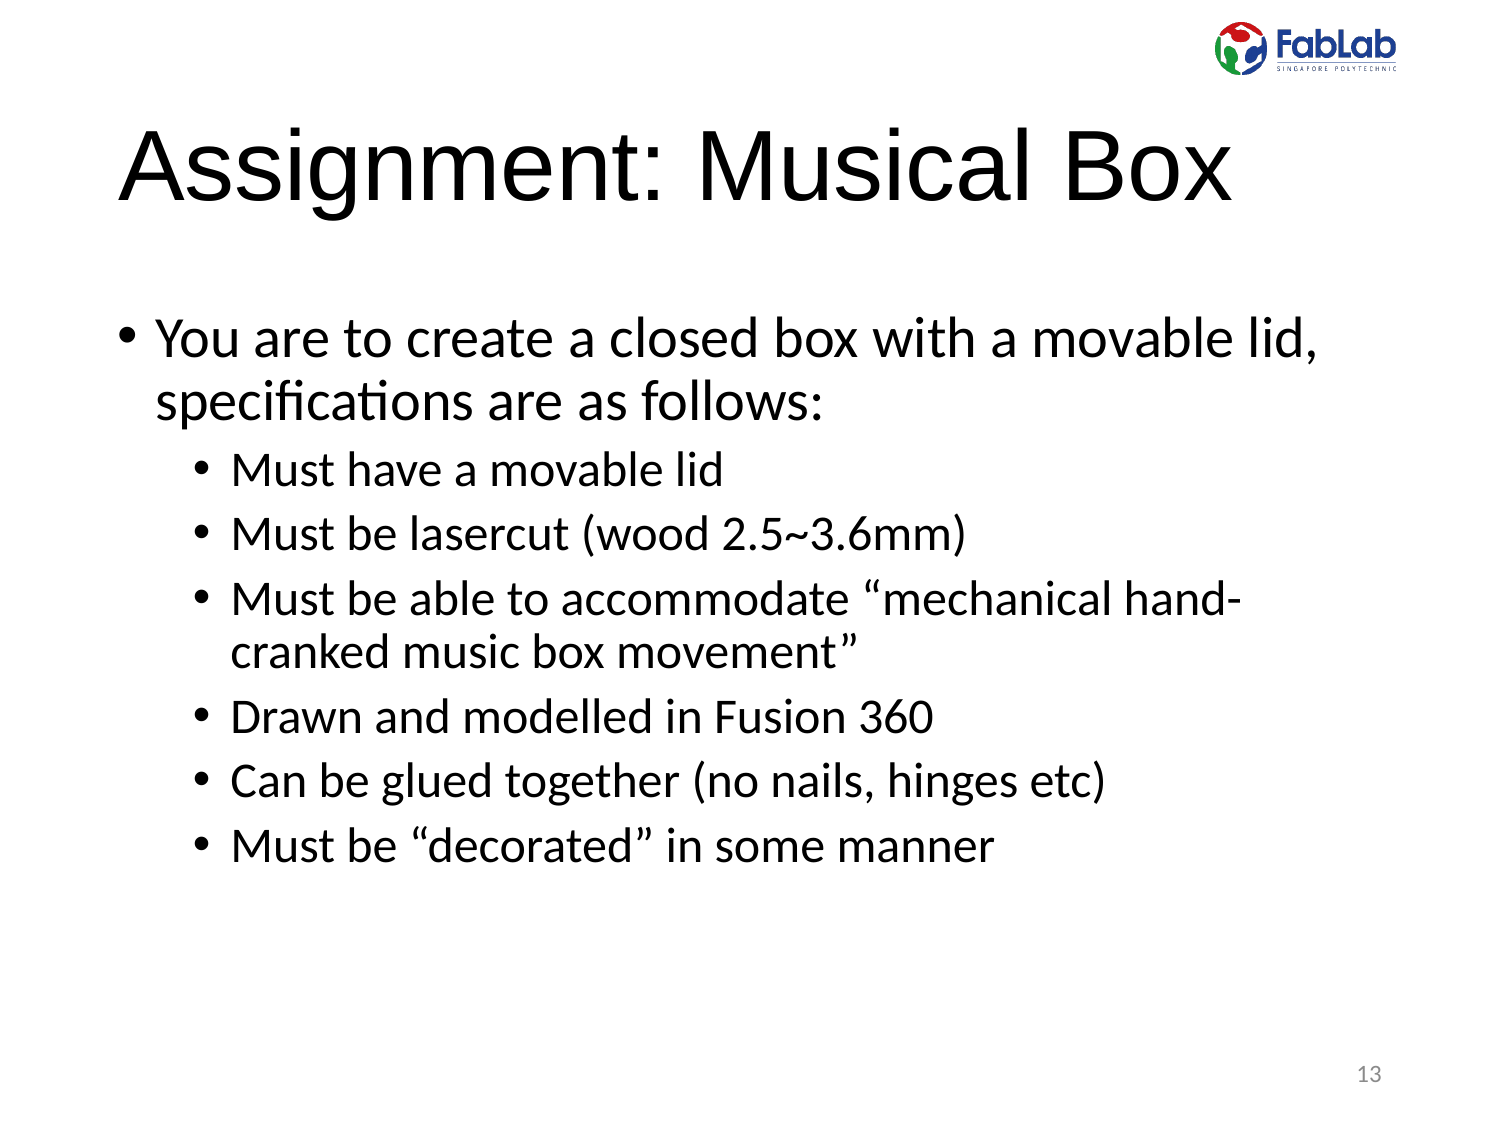

# Assignment: Musical Box
You are to create a closed box with a movable lid, specifications are as follows:
Must have a movable lid
Must be lasercut (wood 2.5~3.6mm)
Must be able to accommodate “mechanical hand-cranked music box movement”
Drawn and modelled in Fusion 360
Can be glued together (no nails, hinges etc)
Must be “decorated” in some manner
13